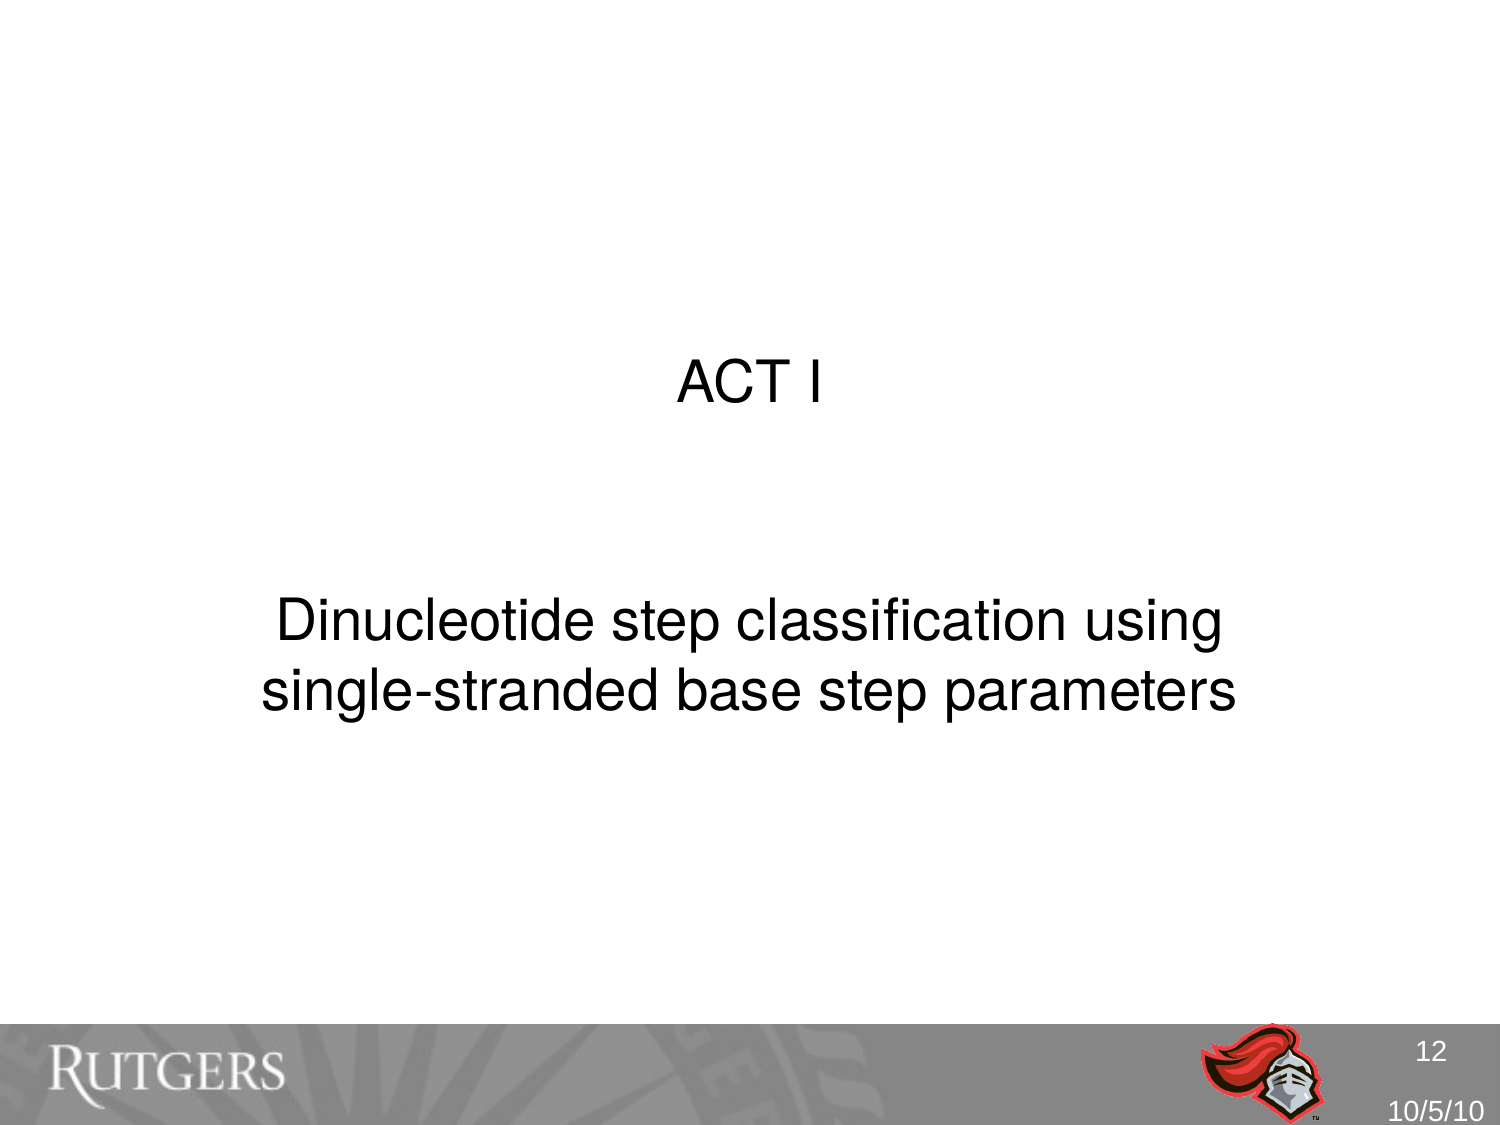

# ACT I
Dinucleotide step classification using single-stranded base step parameters
12
10/5/10